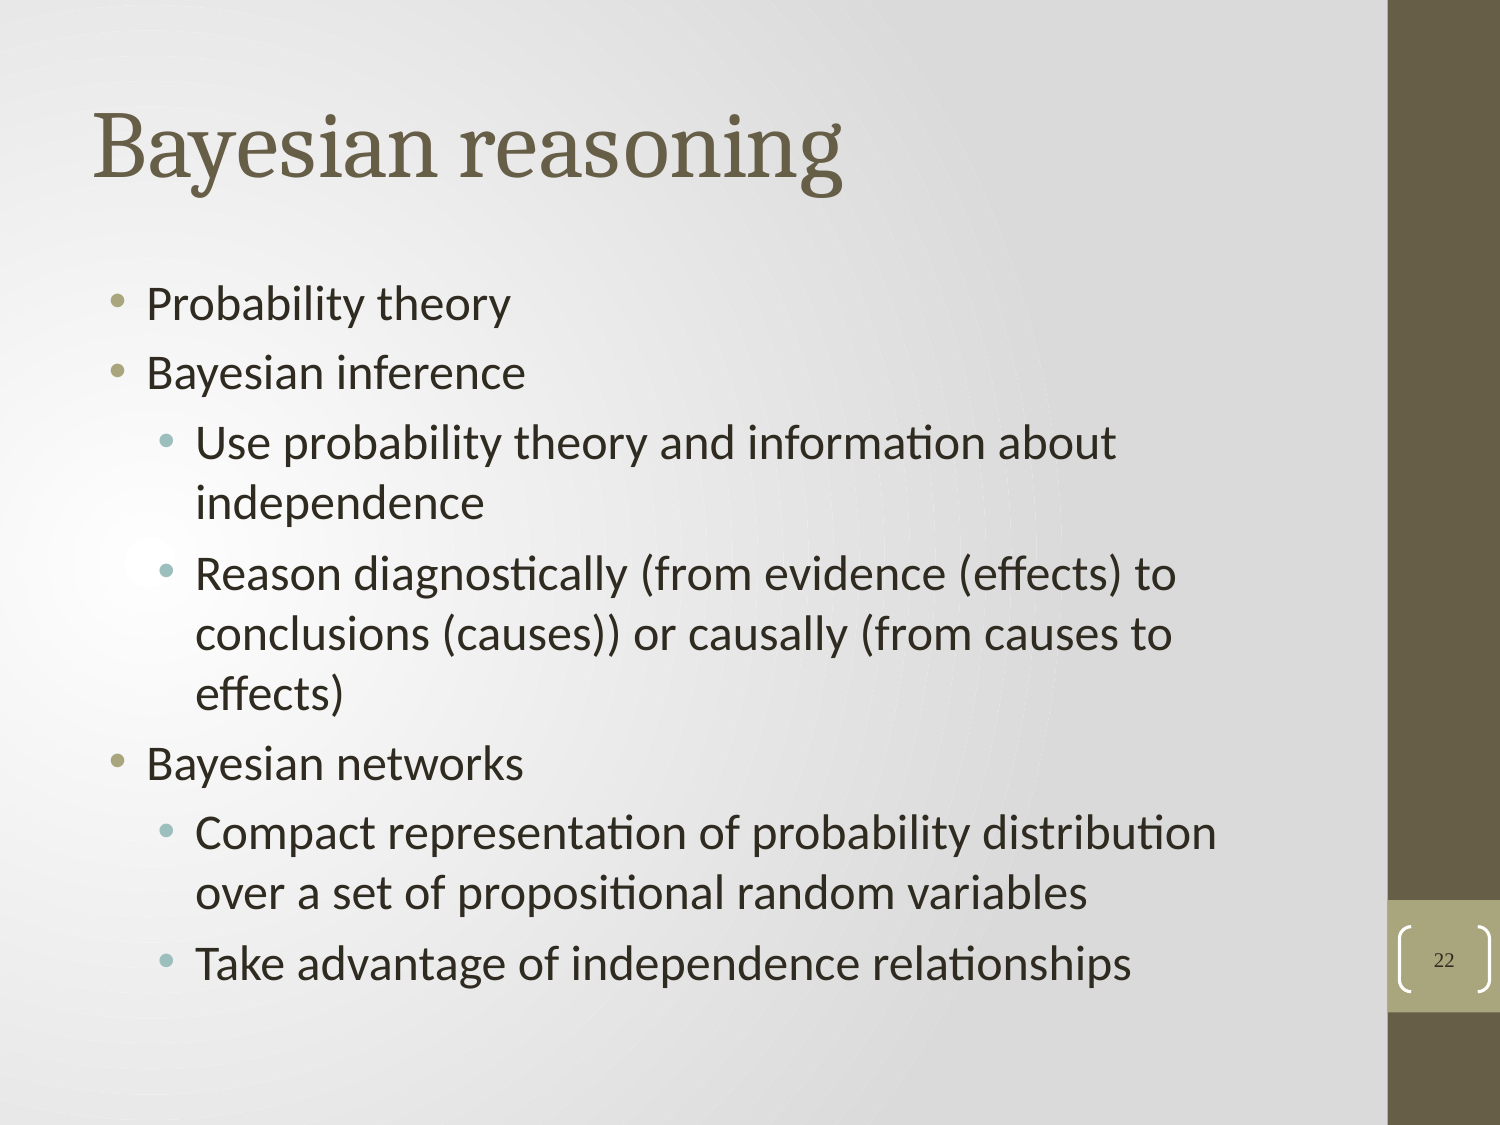

# Bayesian reasoning
Probability theory
Bayesian inference
Use probability theory and information about independence
Reason diagnostically (from evidence (effects) to conclusions (causes)) or causally (from causes to effects)
Bayesian networks
Compact representation of probability distribution over a set of propositional random variables
Take advantage of independence relationships
22